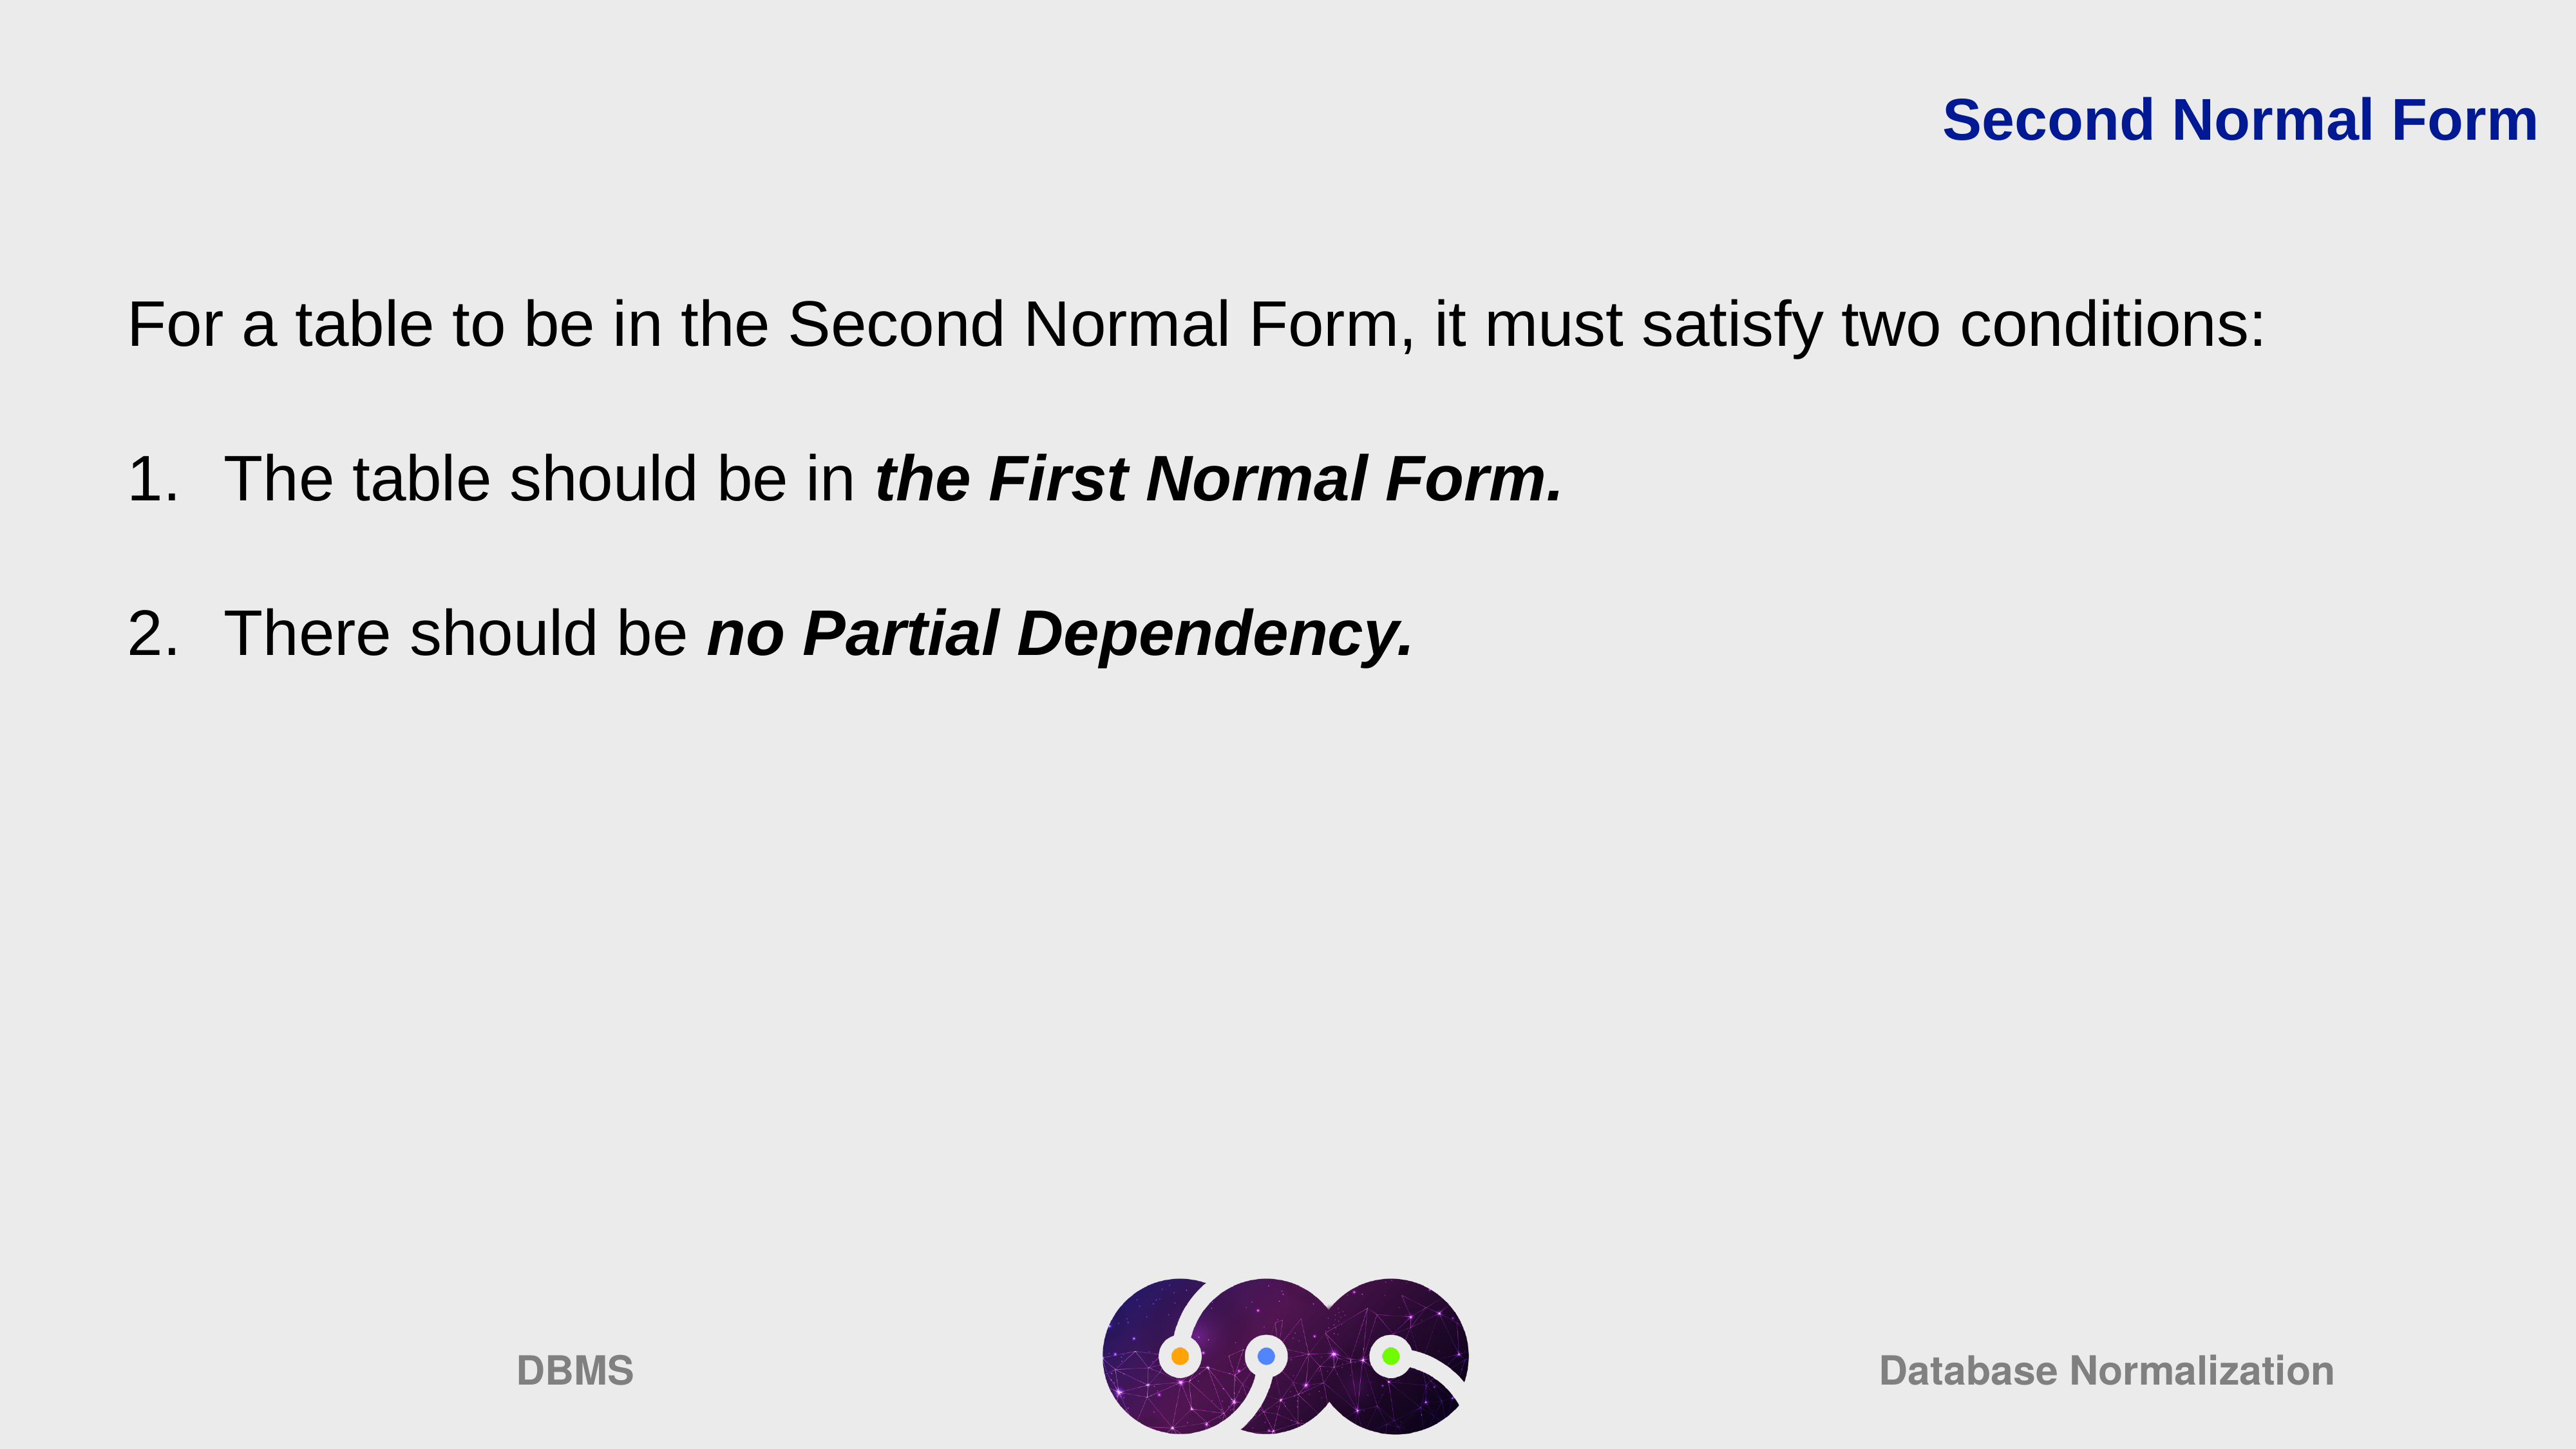

Second Normal Form
For a table to be in the Second Normal Form, it must satisfy two conditions:

The table should be in the First Normal Form.

There should be no Partial Dependency.